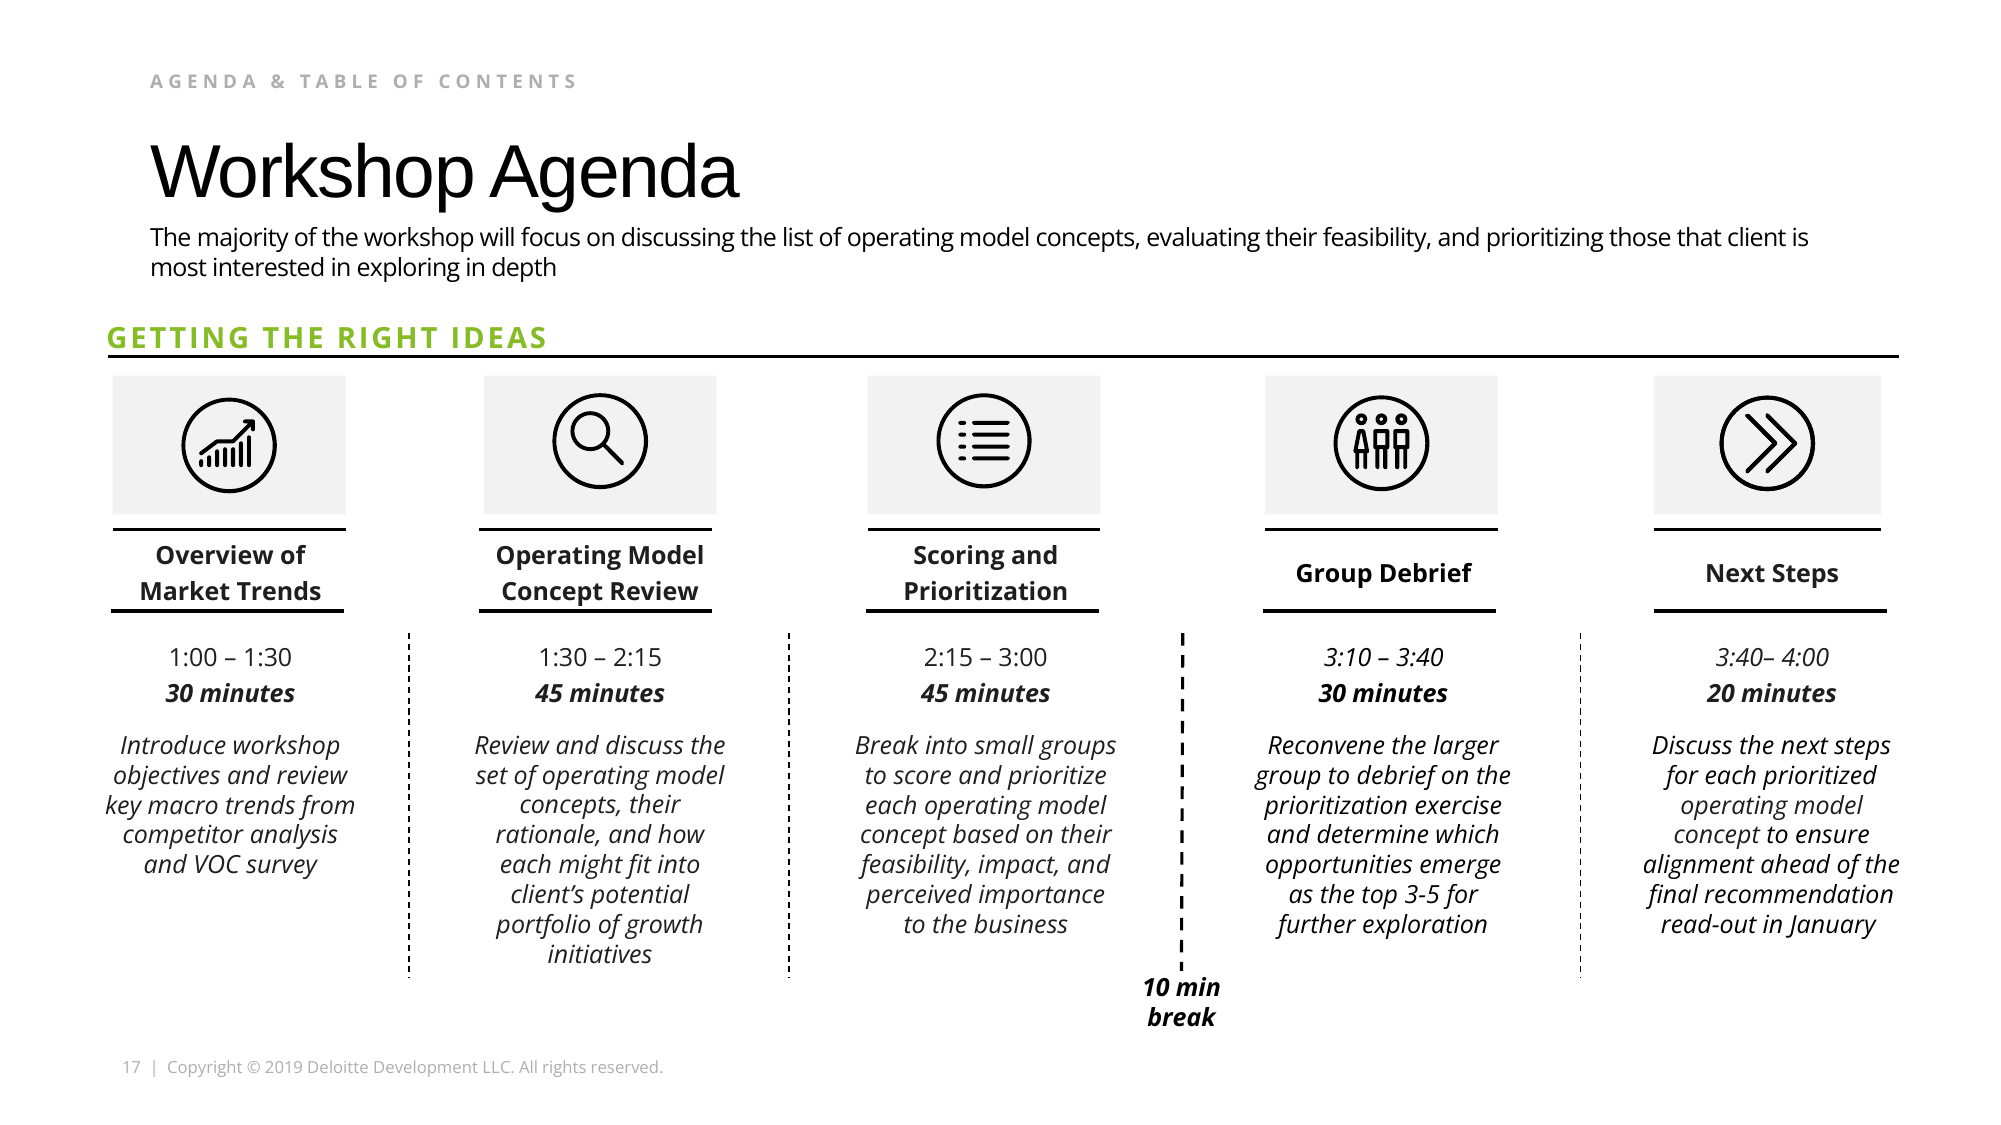

Agenda & Table of Contents
# Workshop Agenda
The majority of the workshop will focus on discussing the list of operating model concepts, evaluating their feasibility, and prioritizing those that client is most interested in exploring in depth

GETTING THE RIGHT IDEAS

Next Steps
Overview of Market Trends
Operating Model Concept Review
Scoring and Prioritization
Group Debrief
1:00 – 1:30
30 minutes
1:30 – 2:15
45 minutes
2:15 – 3:00
45 minutes
3:10 – 3:40
30 minutes
3:40– 4:00
20 minutes
Introduce workshop objectives and review key macro trends from competitor analysis and VOC survey
Review and discuss the set of operating model concepts, their rationale, and how each might fit into client’s potential portfolio of growth initiatives
Break into small groups to score and prioritize each operating model concept based on their feasibility, impact, and perceived importance to the business
Reconvene the larger group to debrief on the prioritization exercise and determine which opportunities emerge as the top 3-5 for further exploration
Discuss the next steps for each prioritized operating model concept to ensure alignment ahead of the final recommendation read-out in January
10 min break